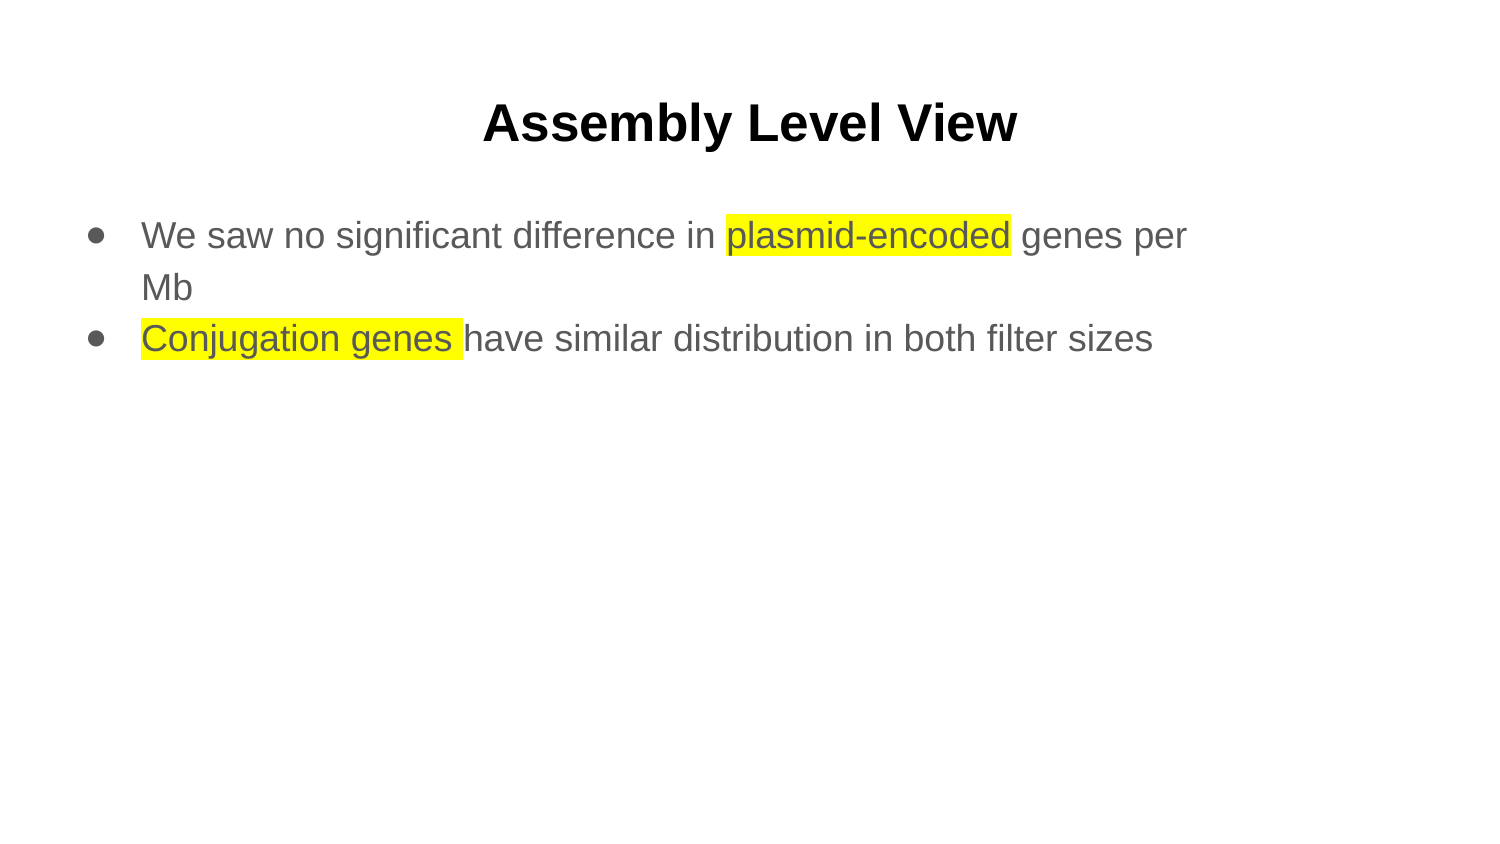

# Assembly Level View
We saw no significant difference in plasmid-encoded genes per Mb
Conjugation genes have similar distribution in both filter sizes